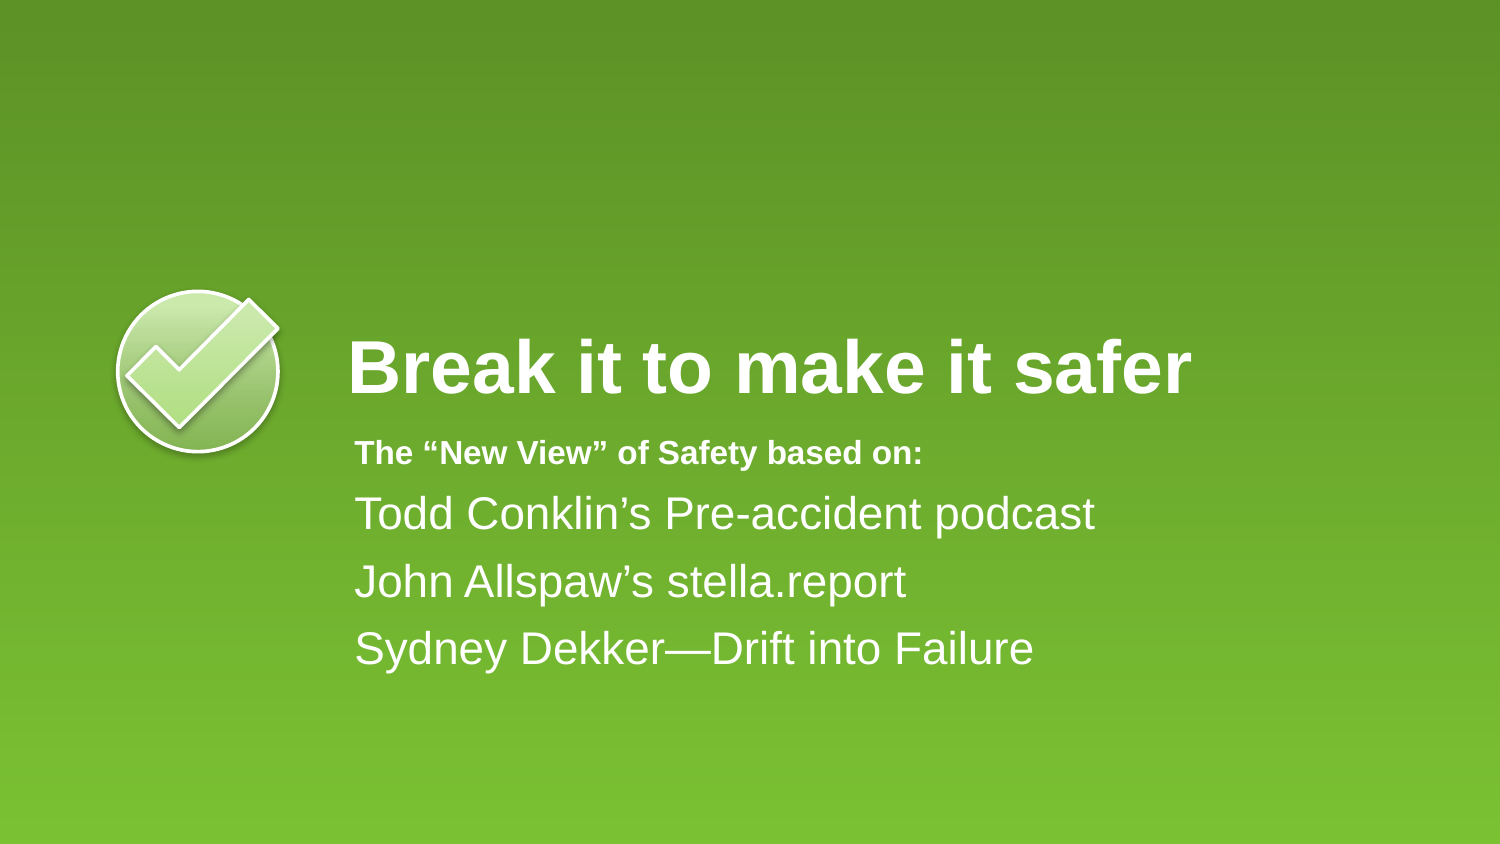

Break it to make it safer
The “New View” of Safety based on:
Todd Conklin’s Pre-accident podcast
John Allspaw’s stella.report
Sydney Dekker—Drift into Failure